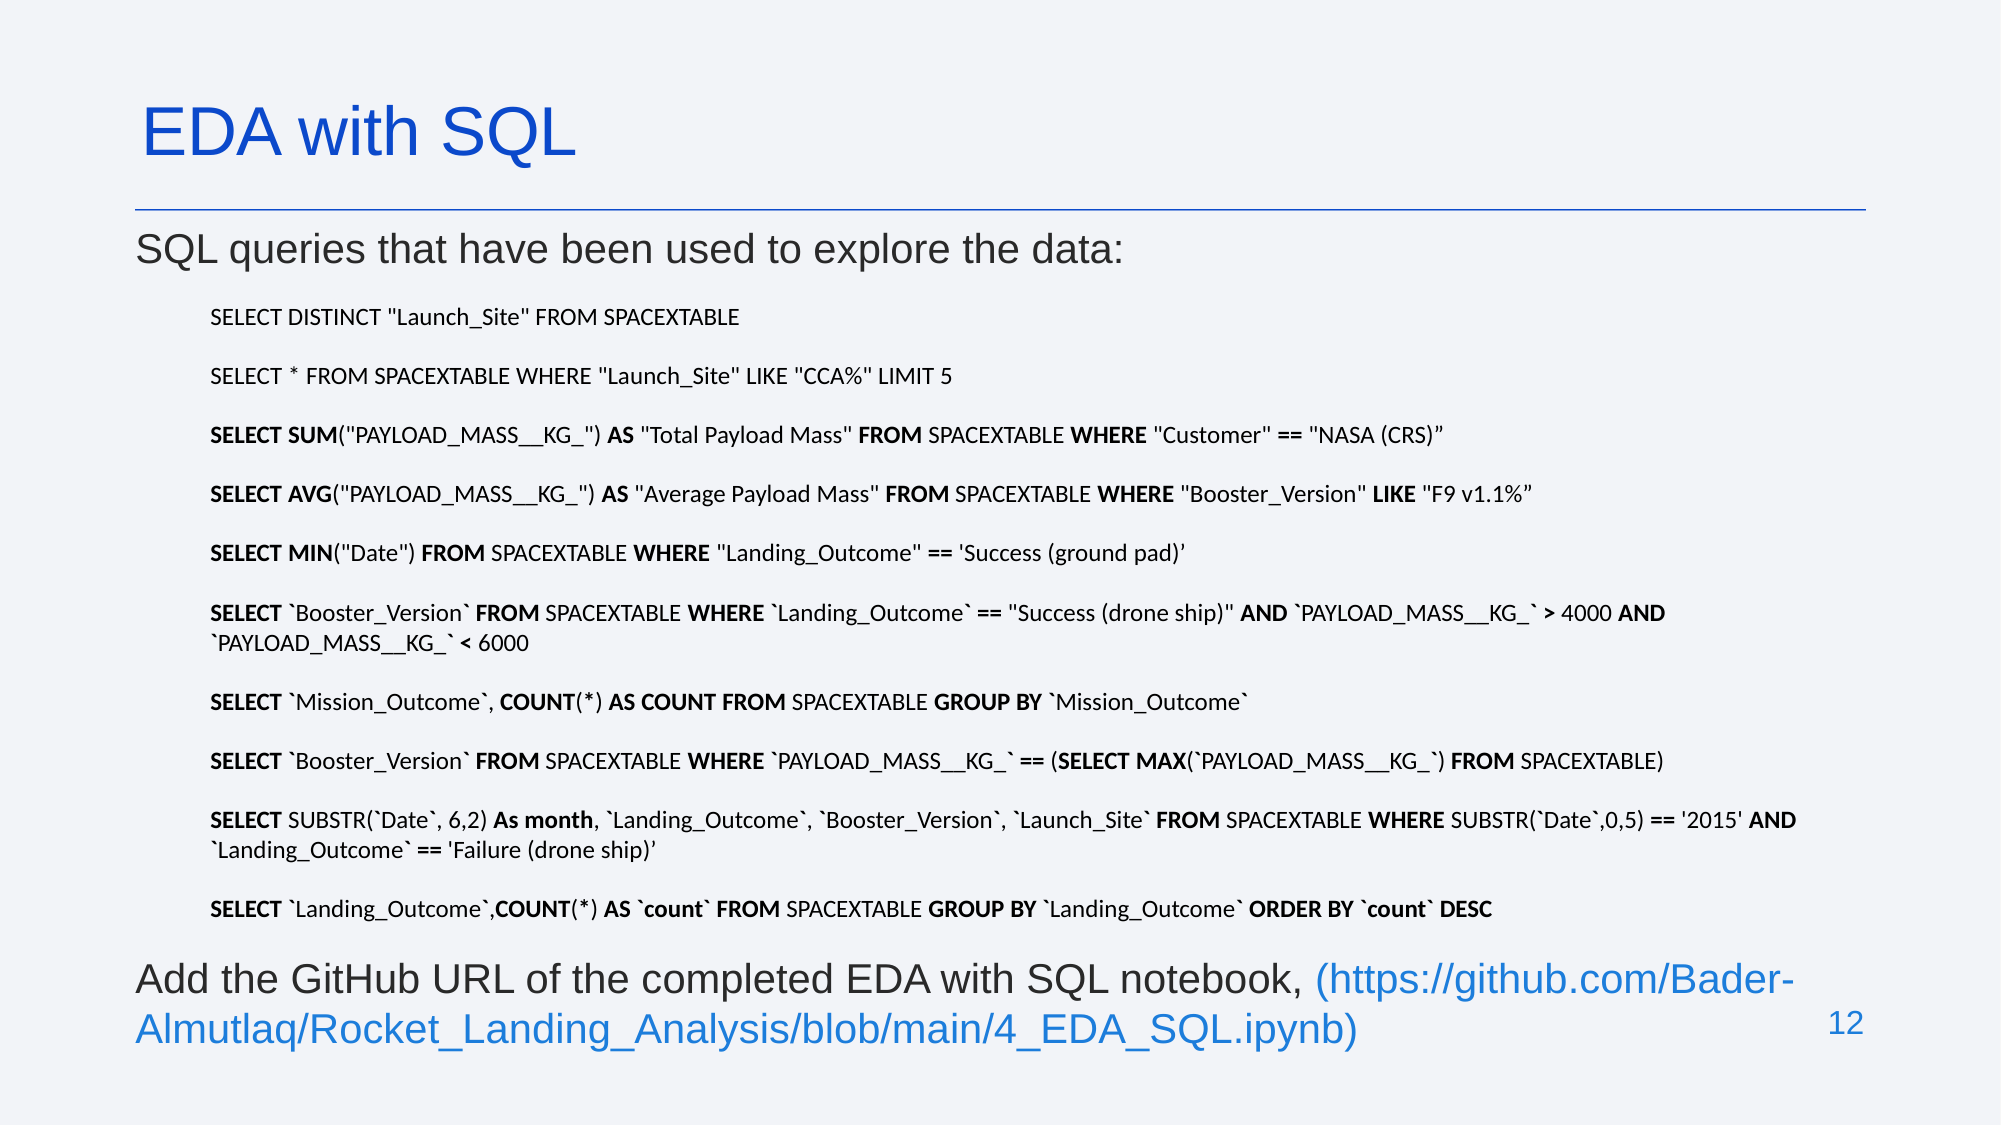

EDA with SQL
SQL queries that have been used to explore the data:
SELECT DISTINCT "Launch_Site" FROM SPACEXTABLE
SELECT * FROM SPACEXTABLE WHERE "Launch_Site" LIKE "CCA%" LIMIT 5
SELECT SUM("PAYLOAD_MASS__KG_") AS "Total Payload Mass" FROM SPACEXTABLE WHERE "Customer" == "NASA (CRS)”
SELECT AVG("PAYLOAD_MASS__KG_") AS "Average Payload Mass" FROM SPACEXTABLE WHERE "Booster_Version" LIKE "F9 v1.1%”
SELECT MIN("Date") FROM SPACEXTABLE WHERE "Landing_Outcome" == 'Success (ground pad)’
SELECT `Booster_Version` FROM SPACEXTABLE WHERE `Landing_Outcome` == "Success (drone ship)" AND `PAYLOAD_MASS__KG_` > 4000 AND `PAYLOAD_MASS__KG_` < 6000
SELECT `Mission_Outcome`, COUNT(*) AS COUNT FROM SPACEXTABLE GROUP BY `Mission_Outcome`
SELECT `Booster_Version` FROM SPACEXTABLE WHERE `PAYLOAD_MASS__KG_` == (SELECT MAX(`PAYLOAD_MASS__KG_`) FROM SPACEXTABLE)
SELECT SUBSTR(`Date`, 6,2) As month, `Landing_Outcome`, `Booster_Version`, `Launch_Site` FROM SPACEXTABLE WHERE SUBSTR(`Date`,0,5) == '2015' AND `Landing_Outcome` == 'Failure (drone ship)’
SELECT `Landing_Outcome`,COUNT(*) AS `count` FROM SPACEXTABLE GROUP BY `Landing_Outcome` ORDER BY `count` DESC
Add the GitHub URL of the completed EDA with SQL notebook, (https://github.com/Bader-Almutlaq/Rocket_Landing_Analysis/blob/main/4_EDA_SQL.ipynb)
12